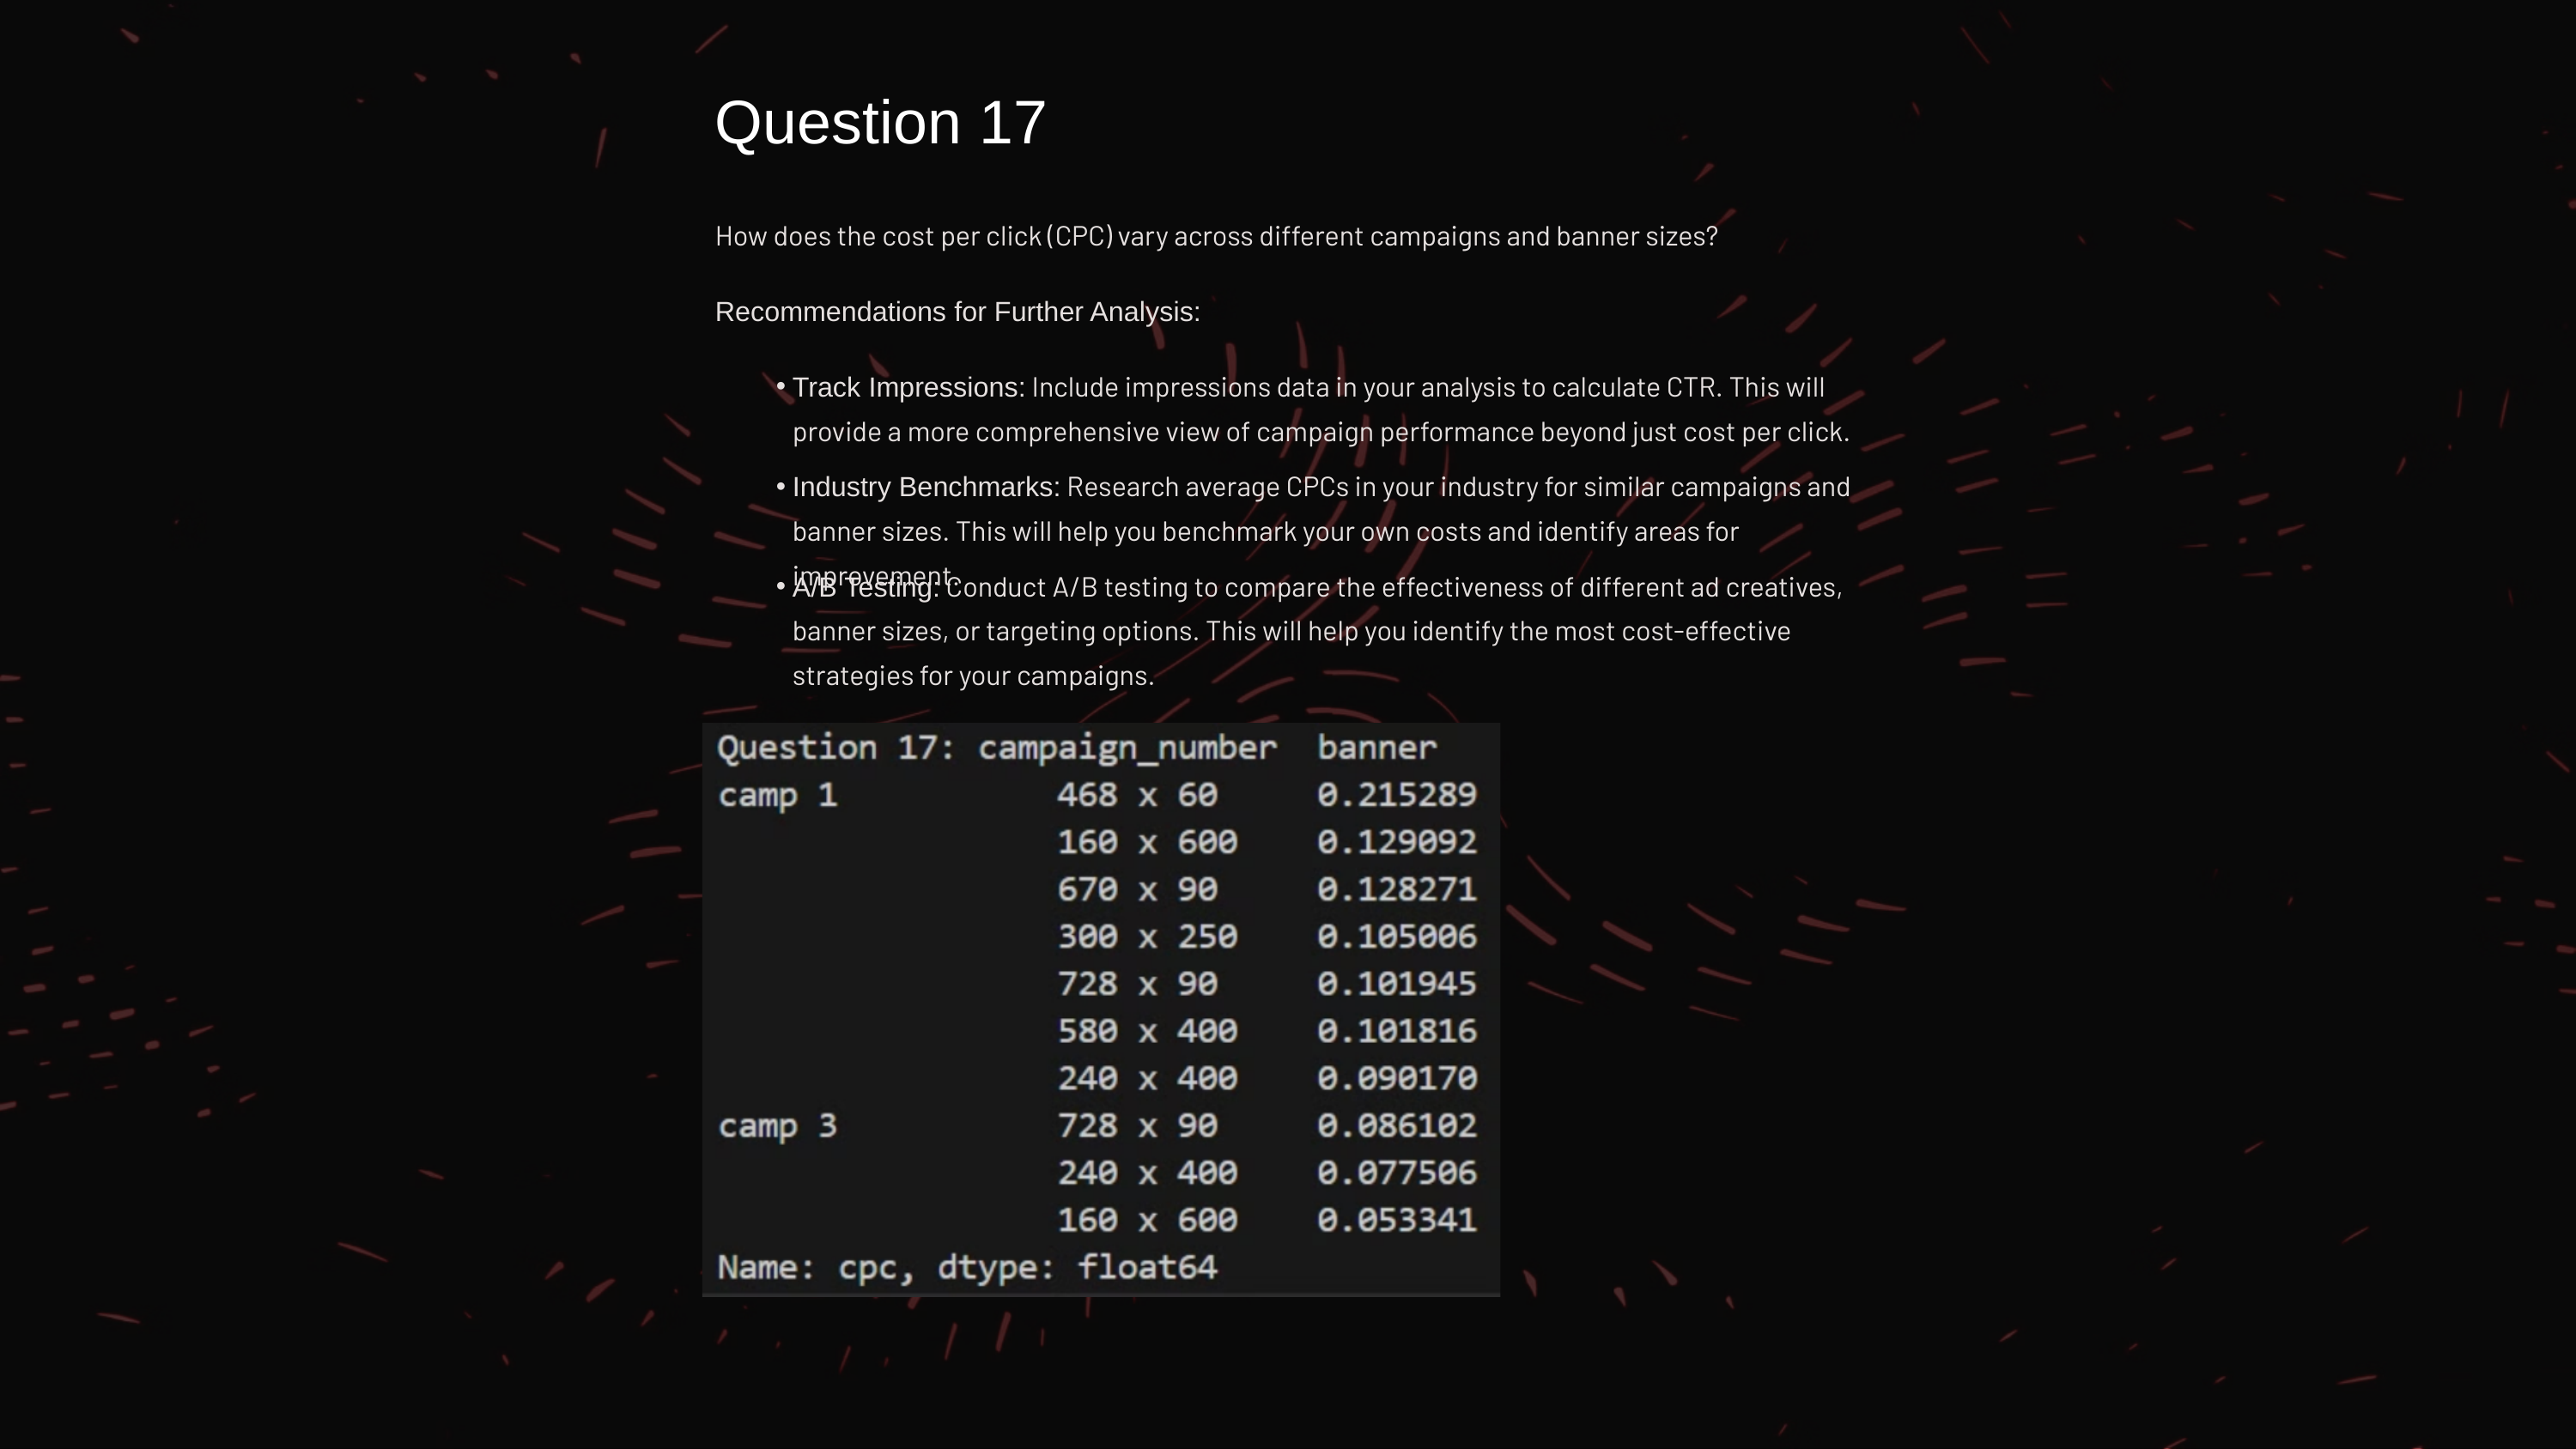

Question 17
How does the cost per click (CPC) vary across different campaigns and banner sizes?
Recommendations for Further Analysis:
Track Impressions: Include impressions data in your analysis to calculate CTR. This will provide a more comprehensive view of campaign performance beyond just cost per click.
Industry Benchmarks: Research average CPCs in your industry for similar campaigns and banner sizes. This will help you benchmark your own costs and identify areas for improvement.
A/B Testing: Conduct A/B testing to compare the effectiveness of different ad creatives, banner sizes, or targeting options. This will help you identify the most cost-effective strategies for your campaigns.